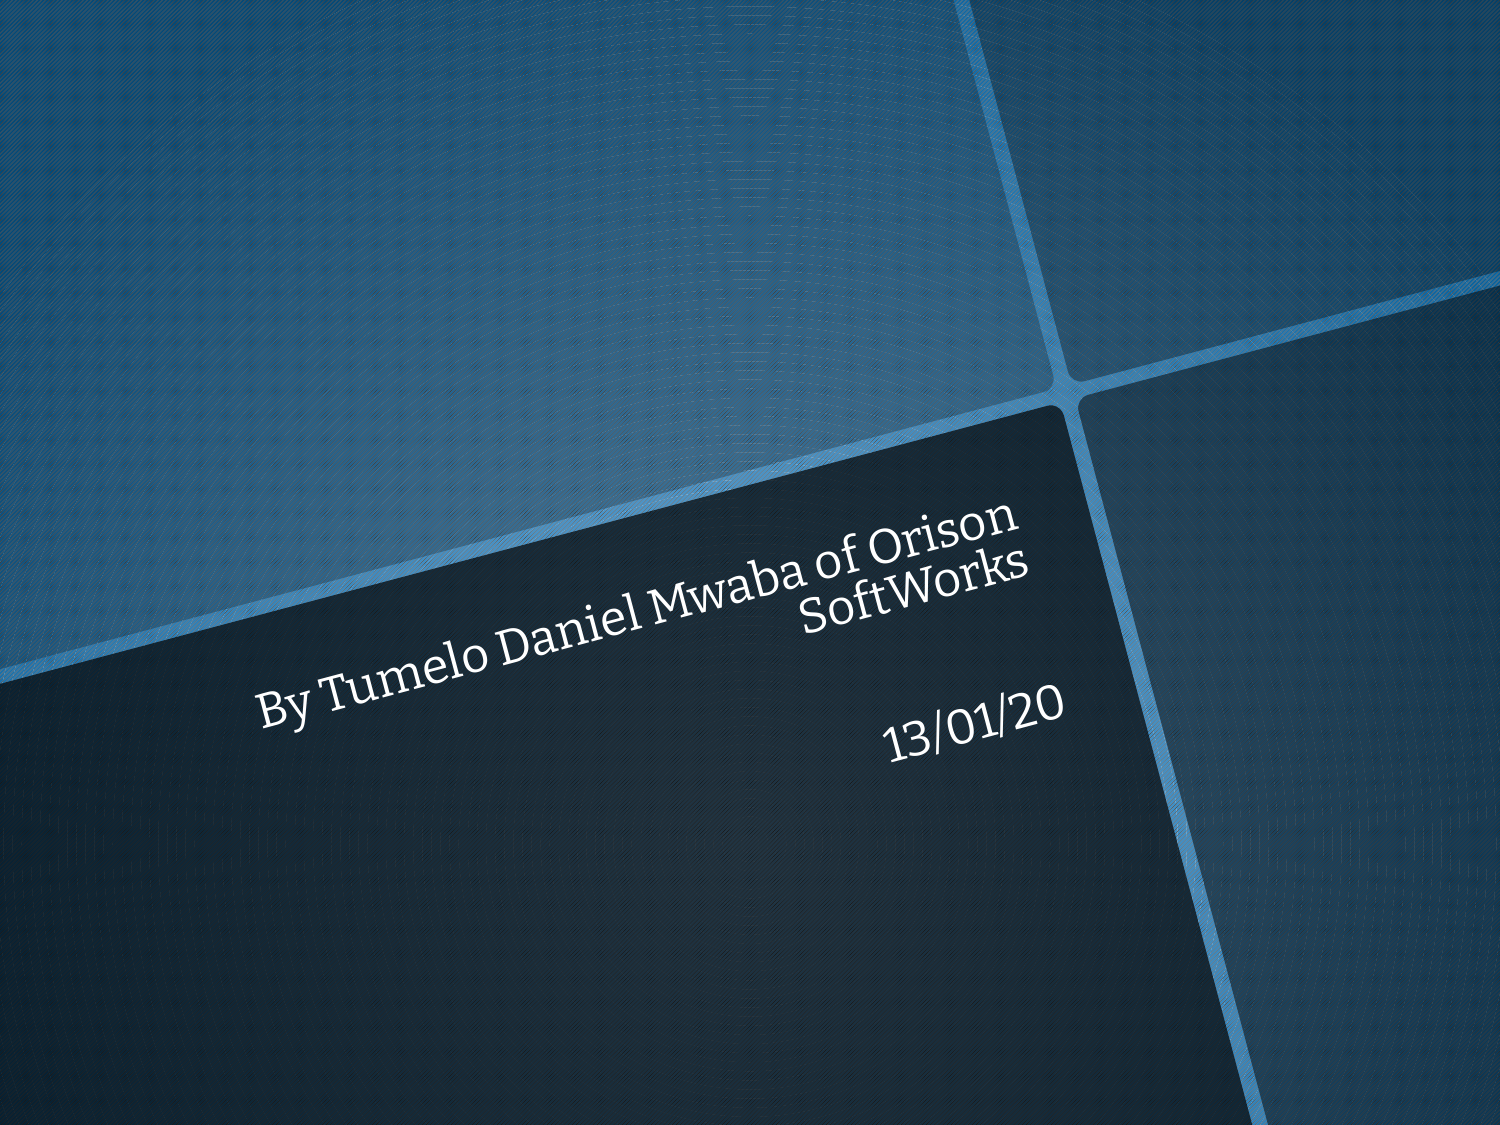

# By Tumelo Daniel Mwaba of Orison SoftWorks 13/01/20